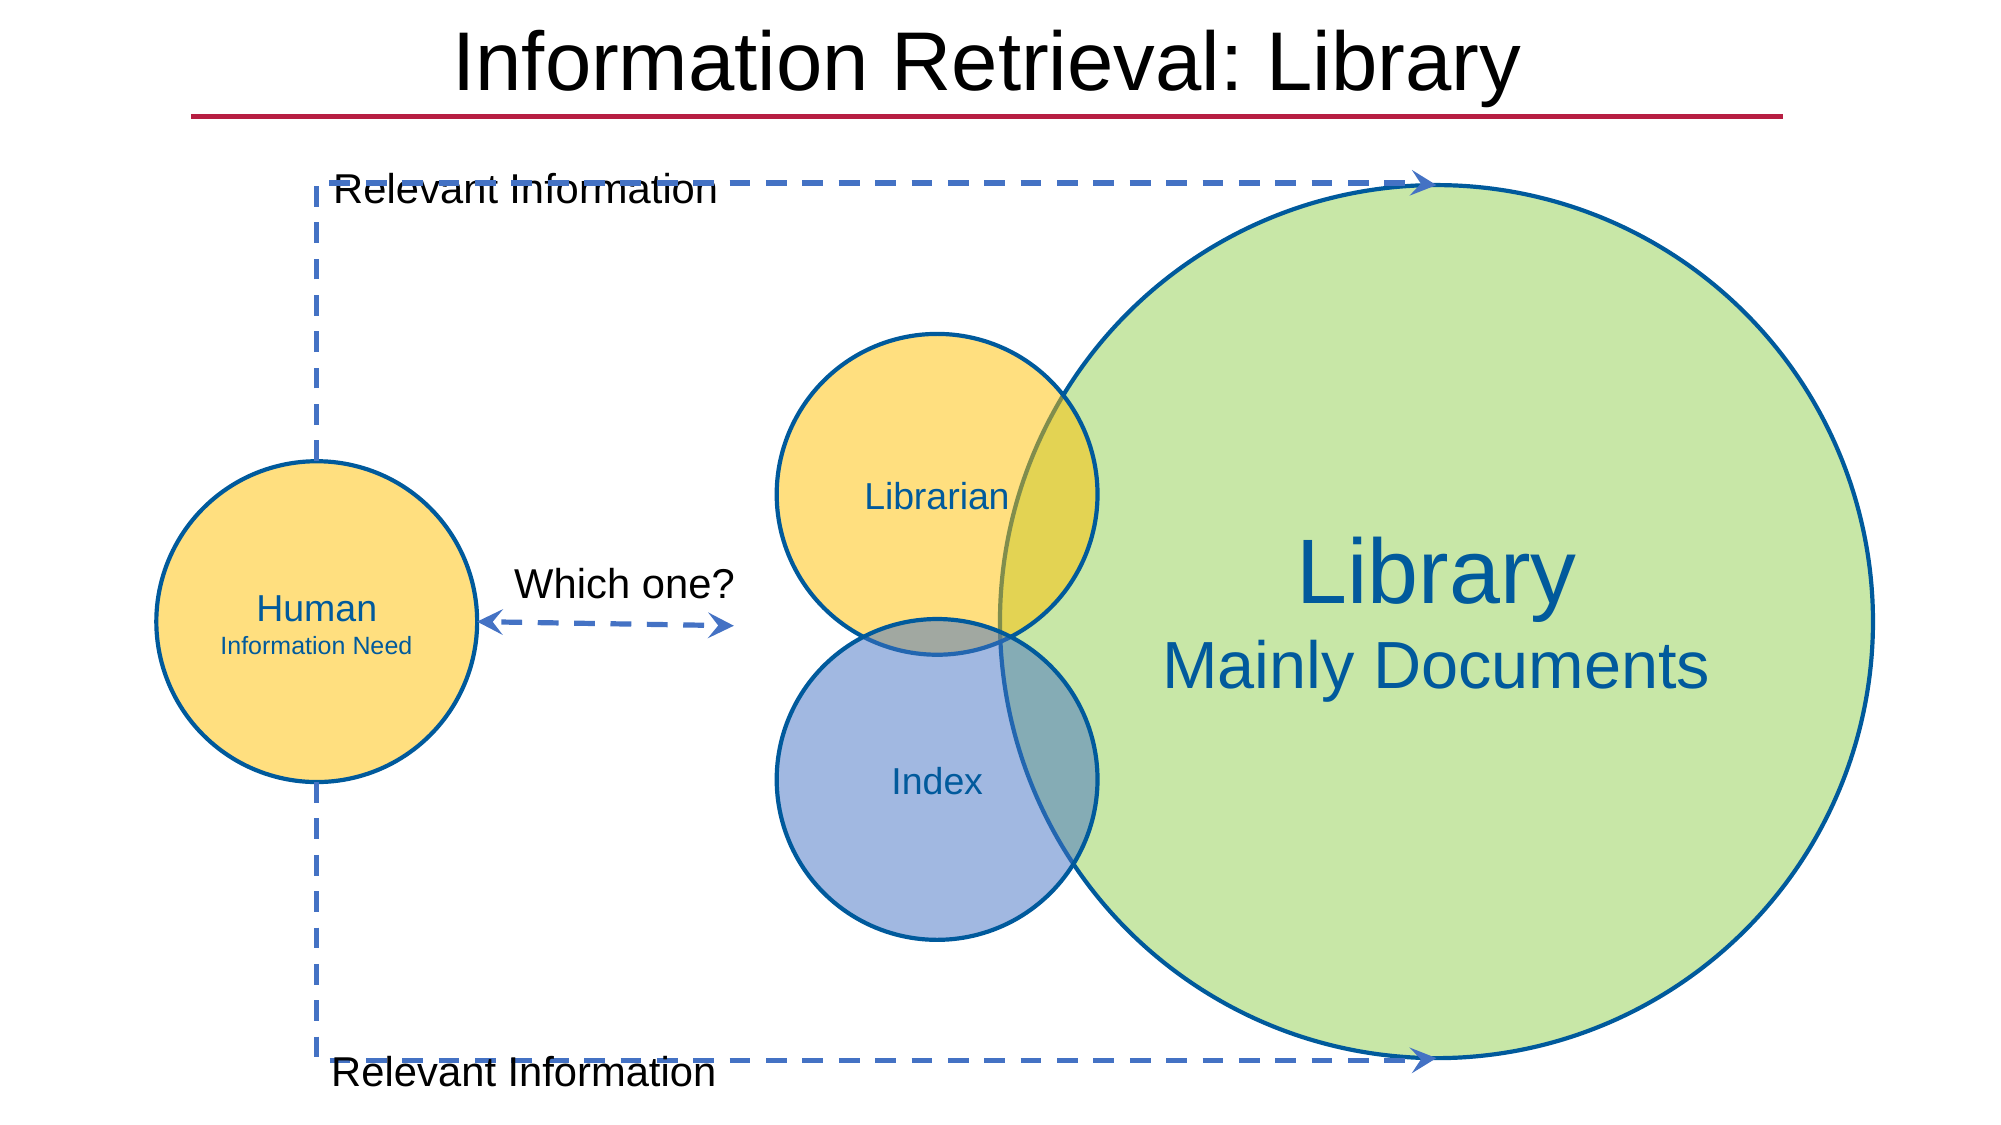

Information Retrieval: Library
Relevant Information
Library
Mainly Documents

Librarian
Human
Information Need
Which one?
Index
Relevant Information